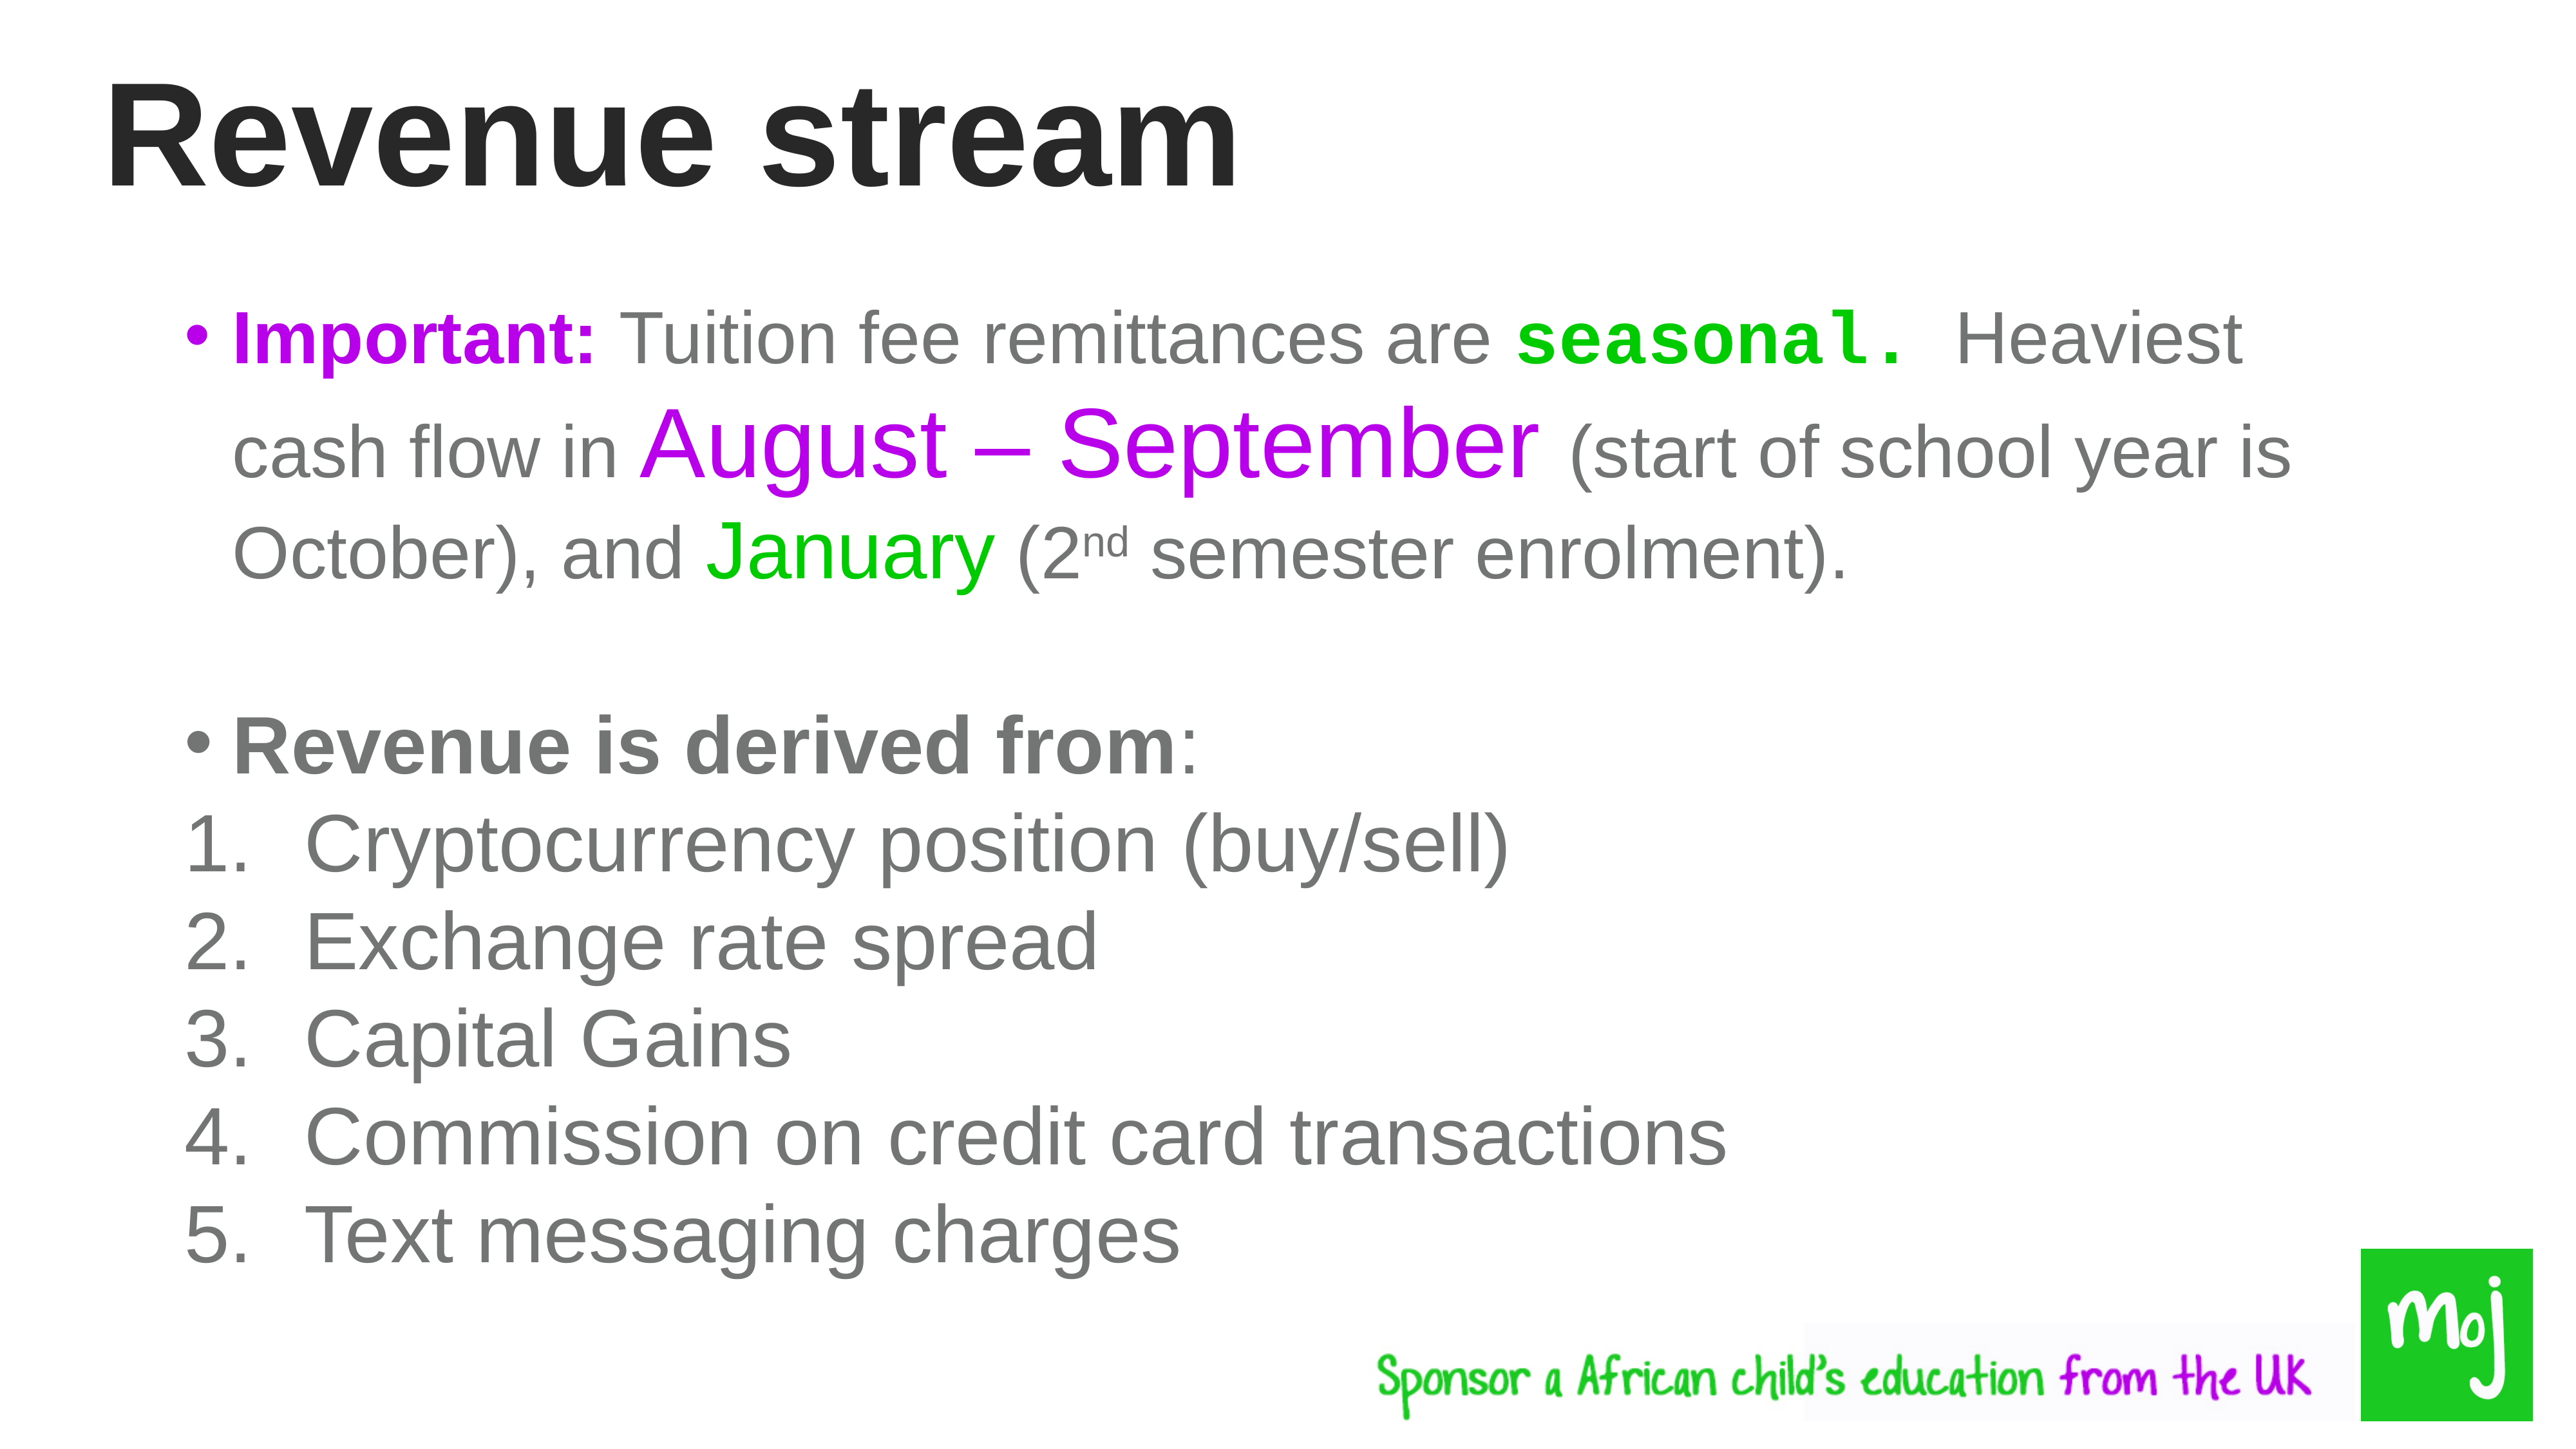

# Revenue stream
Important: Tuition fee remittances are seasonal.  Heaviest cash flow in August – September (start of school year is October), and January (2nd semester enrolment).

Revenue is derived from:
Cryptocurrency position (buy/sell)
Exchange rate spread
Capital Gains
Commission on credit card transactions
Text messaging charges